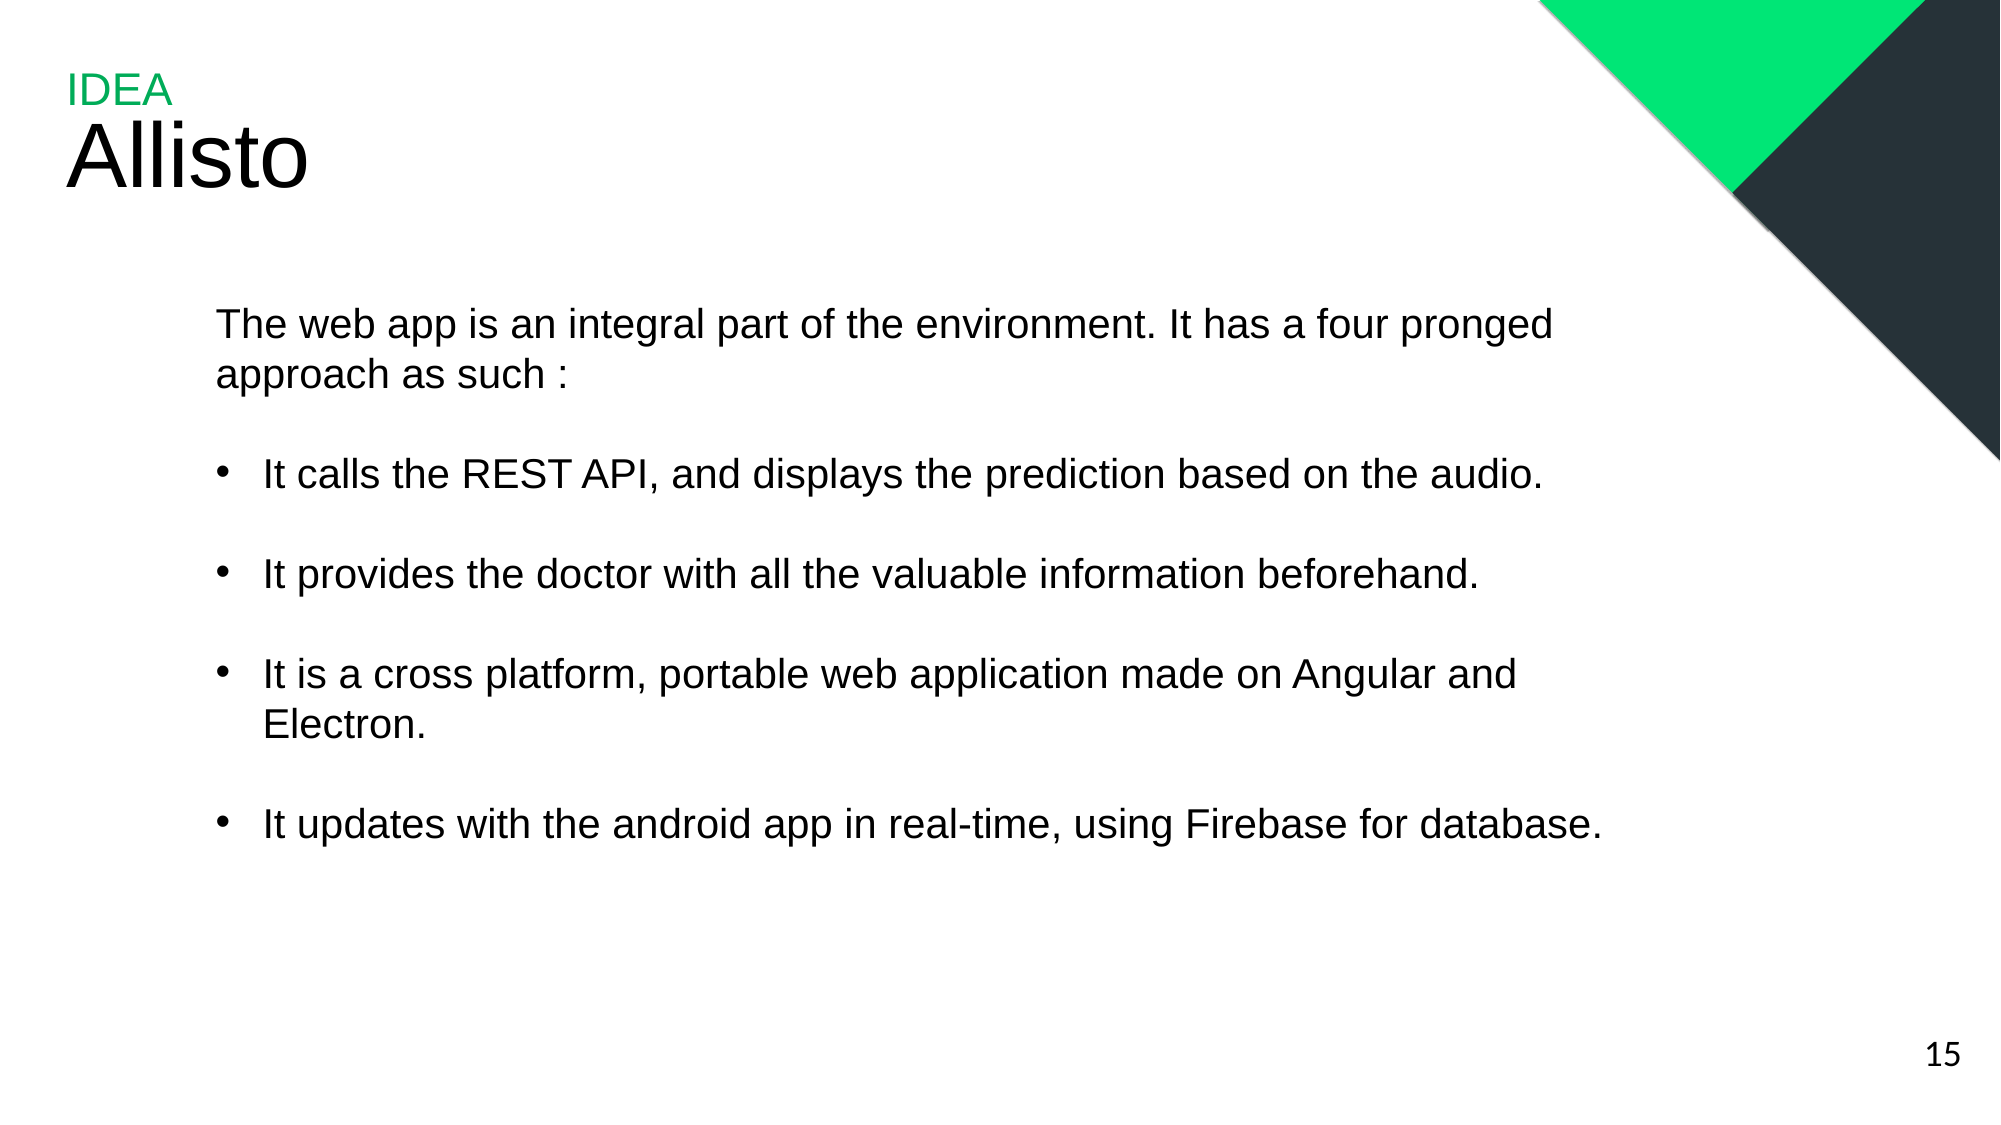

IDEA
Allisto
The web app is an integral part of the environment. It has a four pronged approach as such :

It calls the REST API, and displays the prediction based on the audio.

It provides the doctor with all the valuable information beforehand.

It is a cross platform, portable web application made on Angular and Electron.

It updates with the android app in real-time, using Firebase for database.
15